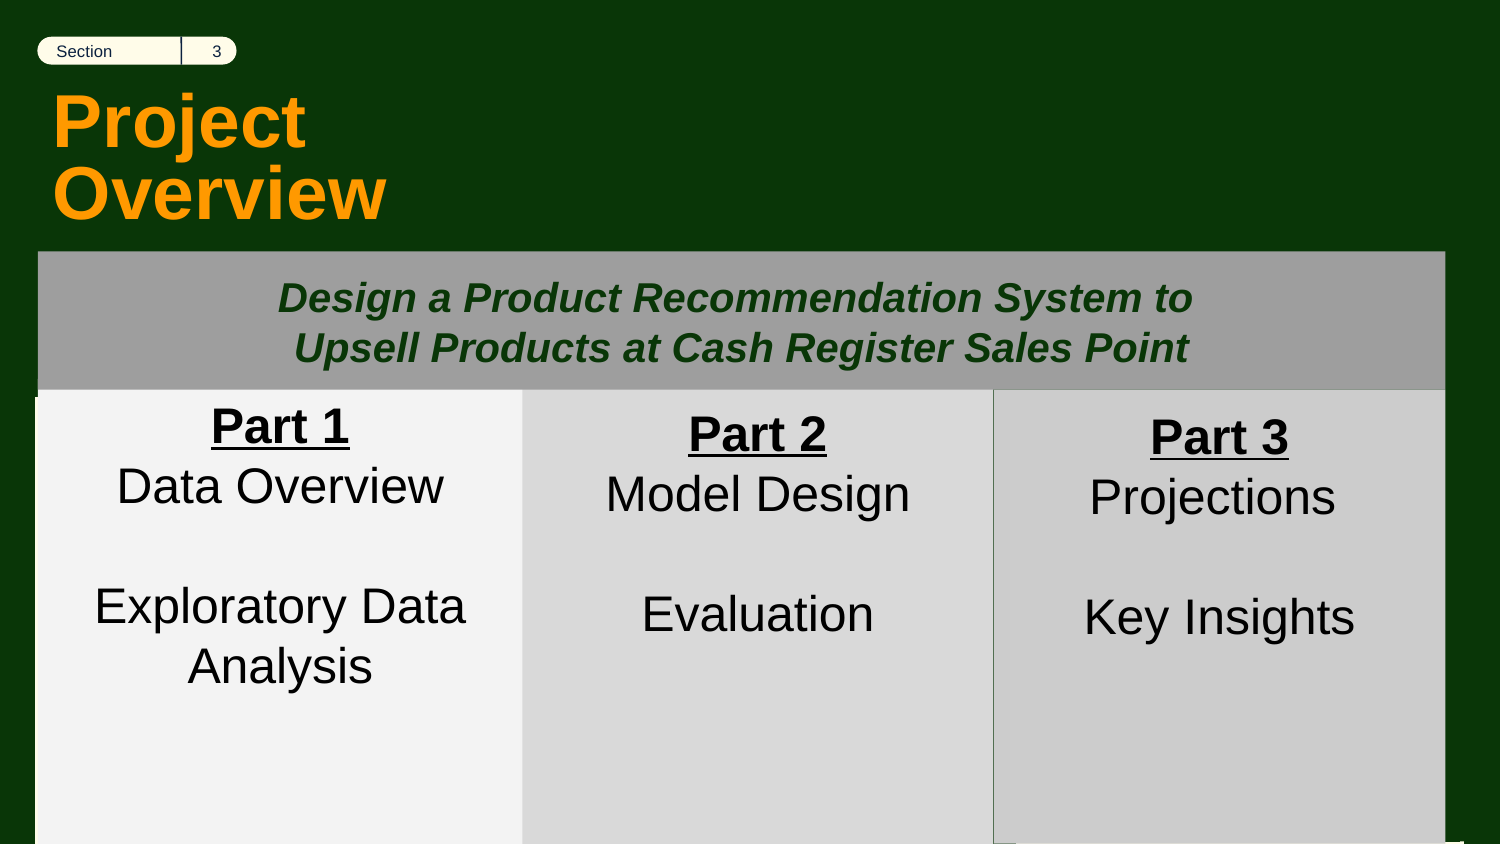

3
Section
12
Section
# Project Overview
Design a Product Recommendation System to
Upsell Products at Cash Register Sales Point

Part 1
Data Overview

Exploratory Data Analysis
Part 2
Model Design

Evaluation
Part 3
Projections

Key Insights
Problem
Opportunity
Solution
⬤ Recommender Systems
Product recommendations based on limited sales data
Apriori Systems
Collaborative Filtering Systems
⬤ Problem 1
Recorded sales data shows majority of customers only purchase 1 item

⬤ Problem 2
Only 1 month of company records available, making analysis difficult
⬤ Opportunity 1
Majority single-item orders represent untapped market potential

⬤ Opportunity 2
Limited records demand innovative systems with minimal data